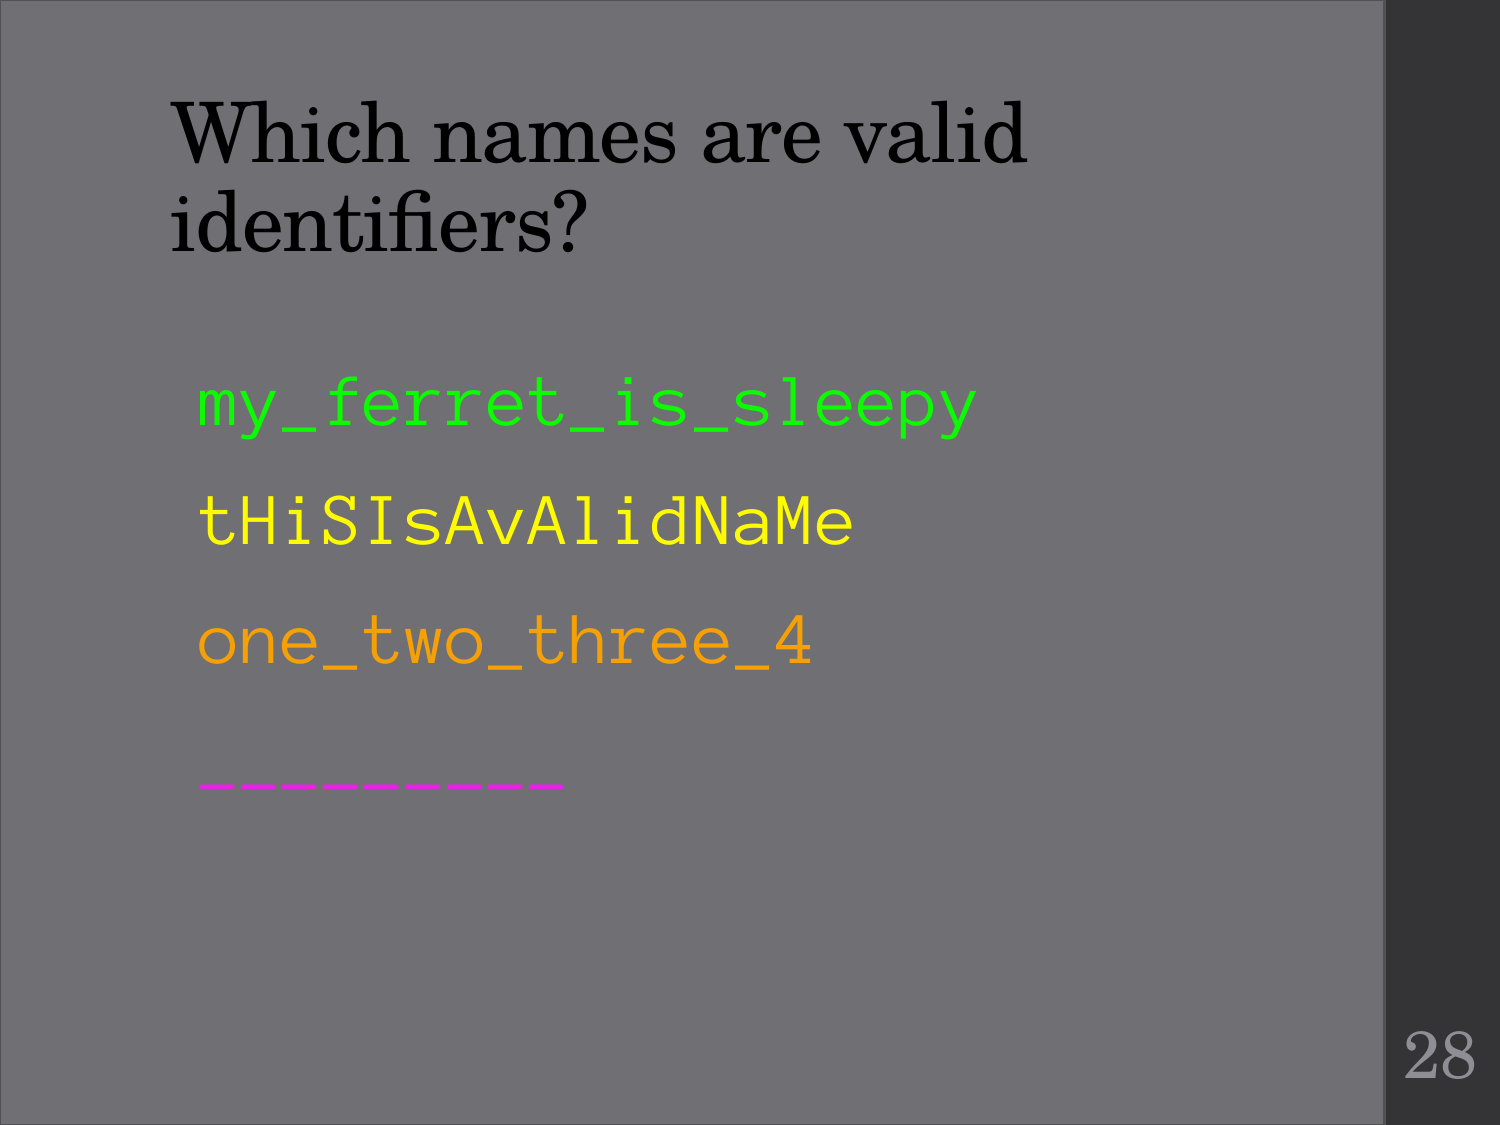

# Which names are valid identifiers?
my_ferret_is_sleepy
tHiSIsAvAlidNaMe
one_two_three_4
_________
28